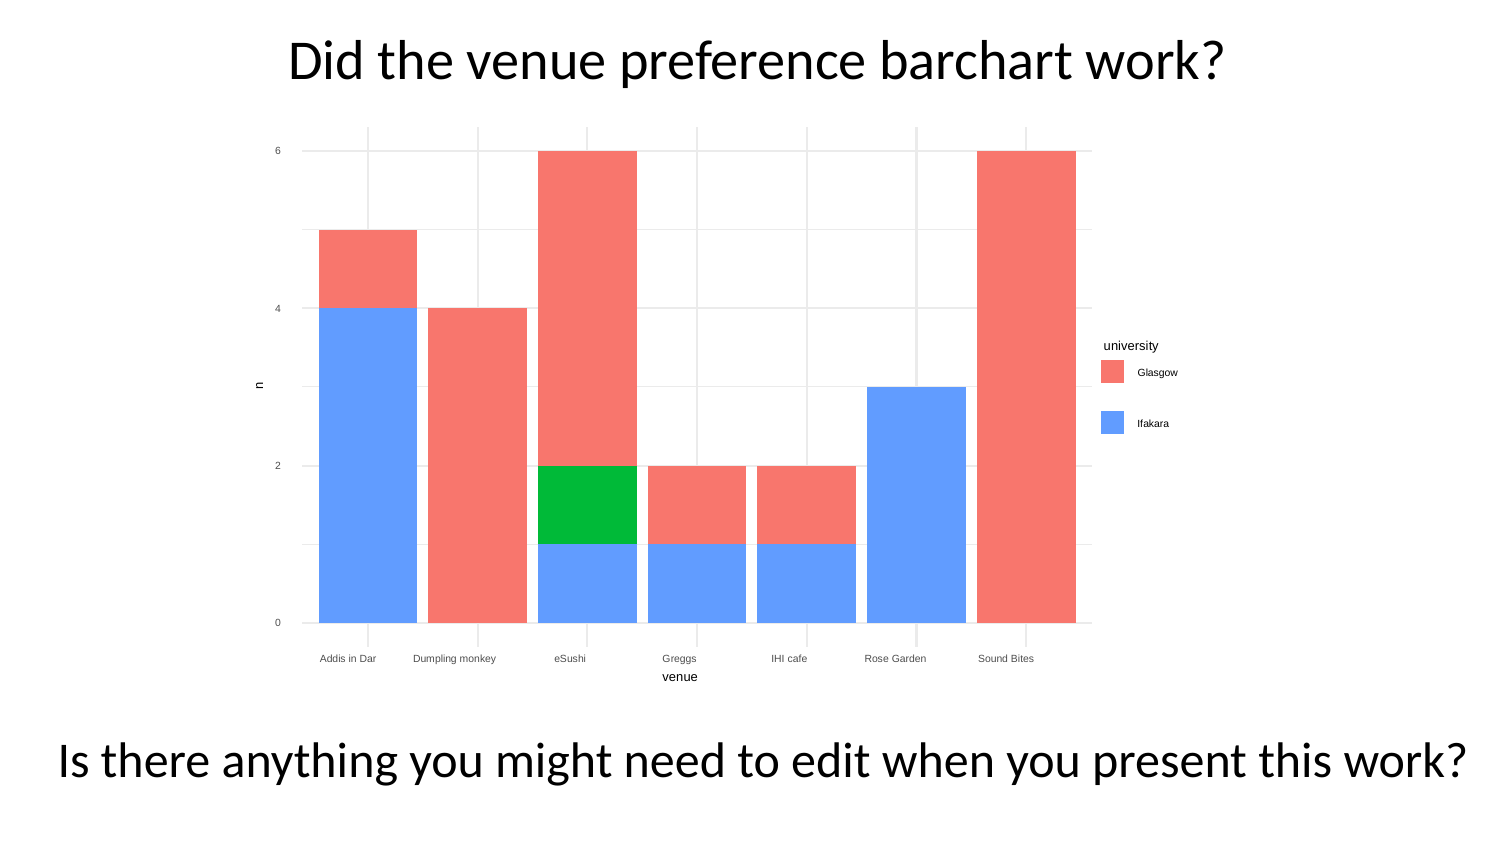

Did the venue preference barchart work?

6
4
university
Glasgow

n
Ifakara

2
0
Addis in Dar
Dumpling monkey
eSushi
Greggs
IHI cafe
Rose Garden
Sound Bites
venue
Is there anything you might need to edit when you present this work?